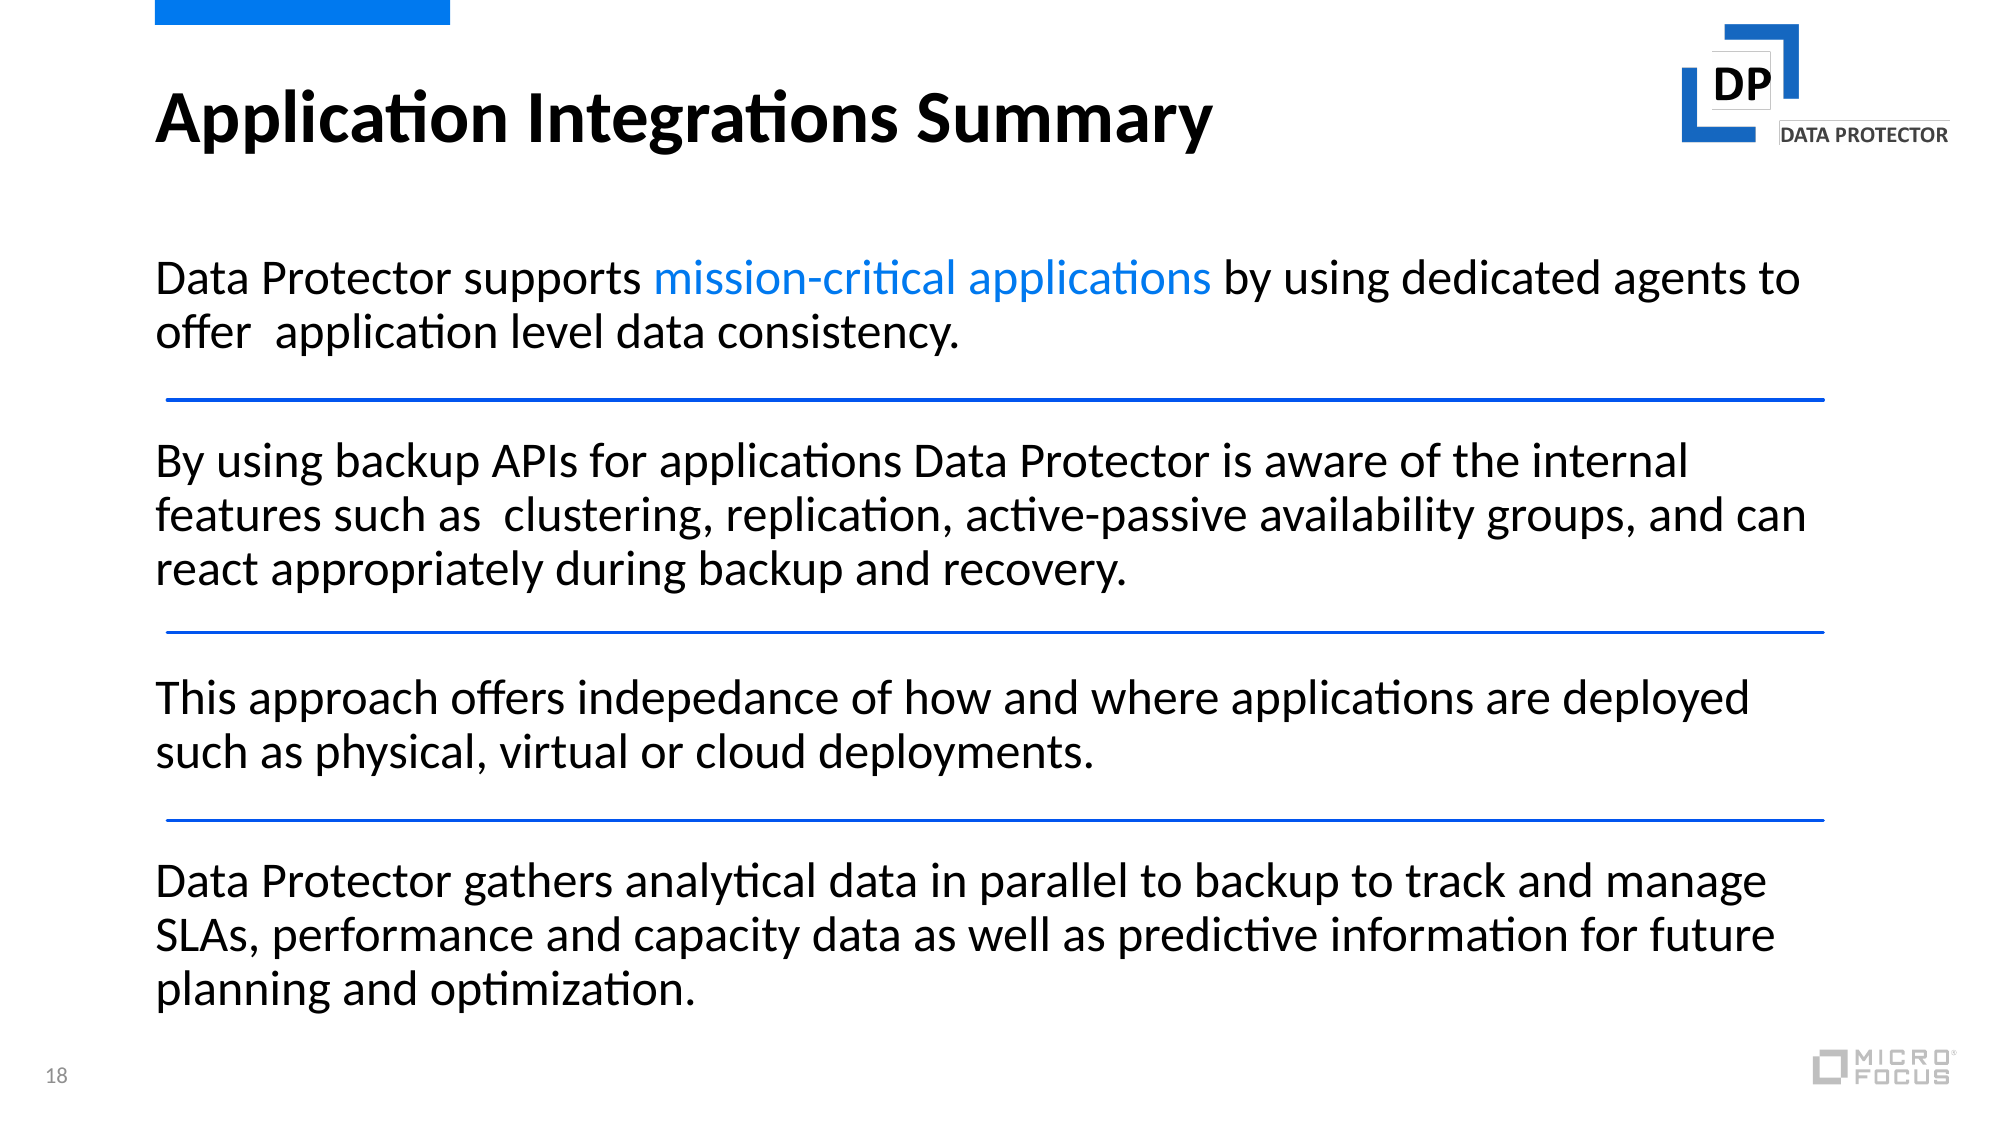

# Application Integrations Summary
Data Protector supports mission-critical applications by using dedicated agents to offer  application level data consistency.
By using backup APIs for applications Data Protector is aware of the internal features such as  clustering, replication, active-passive availability groups, and can react appropriately during backup and recovery.
This approach offers indepedance of how and where applications are deployed such as physical, virtual or cloud deployments.
Data Protector gathers analytical data in parallel to backup to track and manage SLAs, performance and capacity data as well as predictive information for future planning and optimization.
18